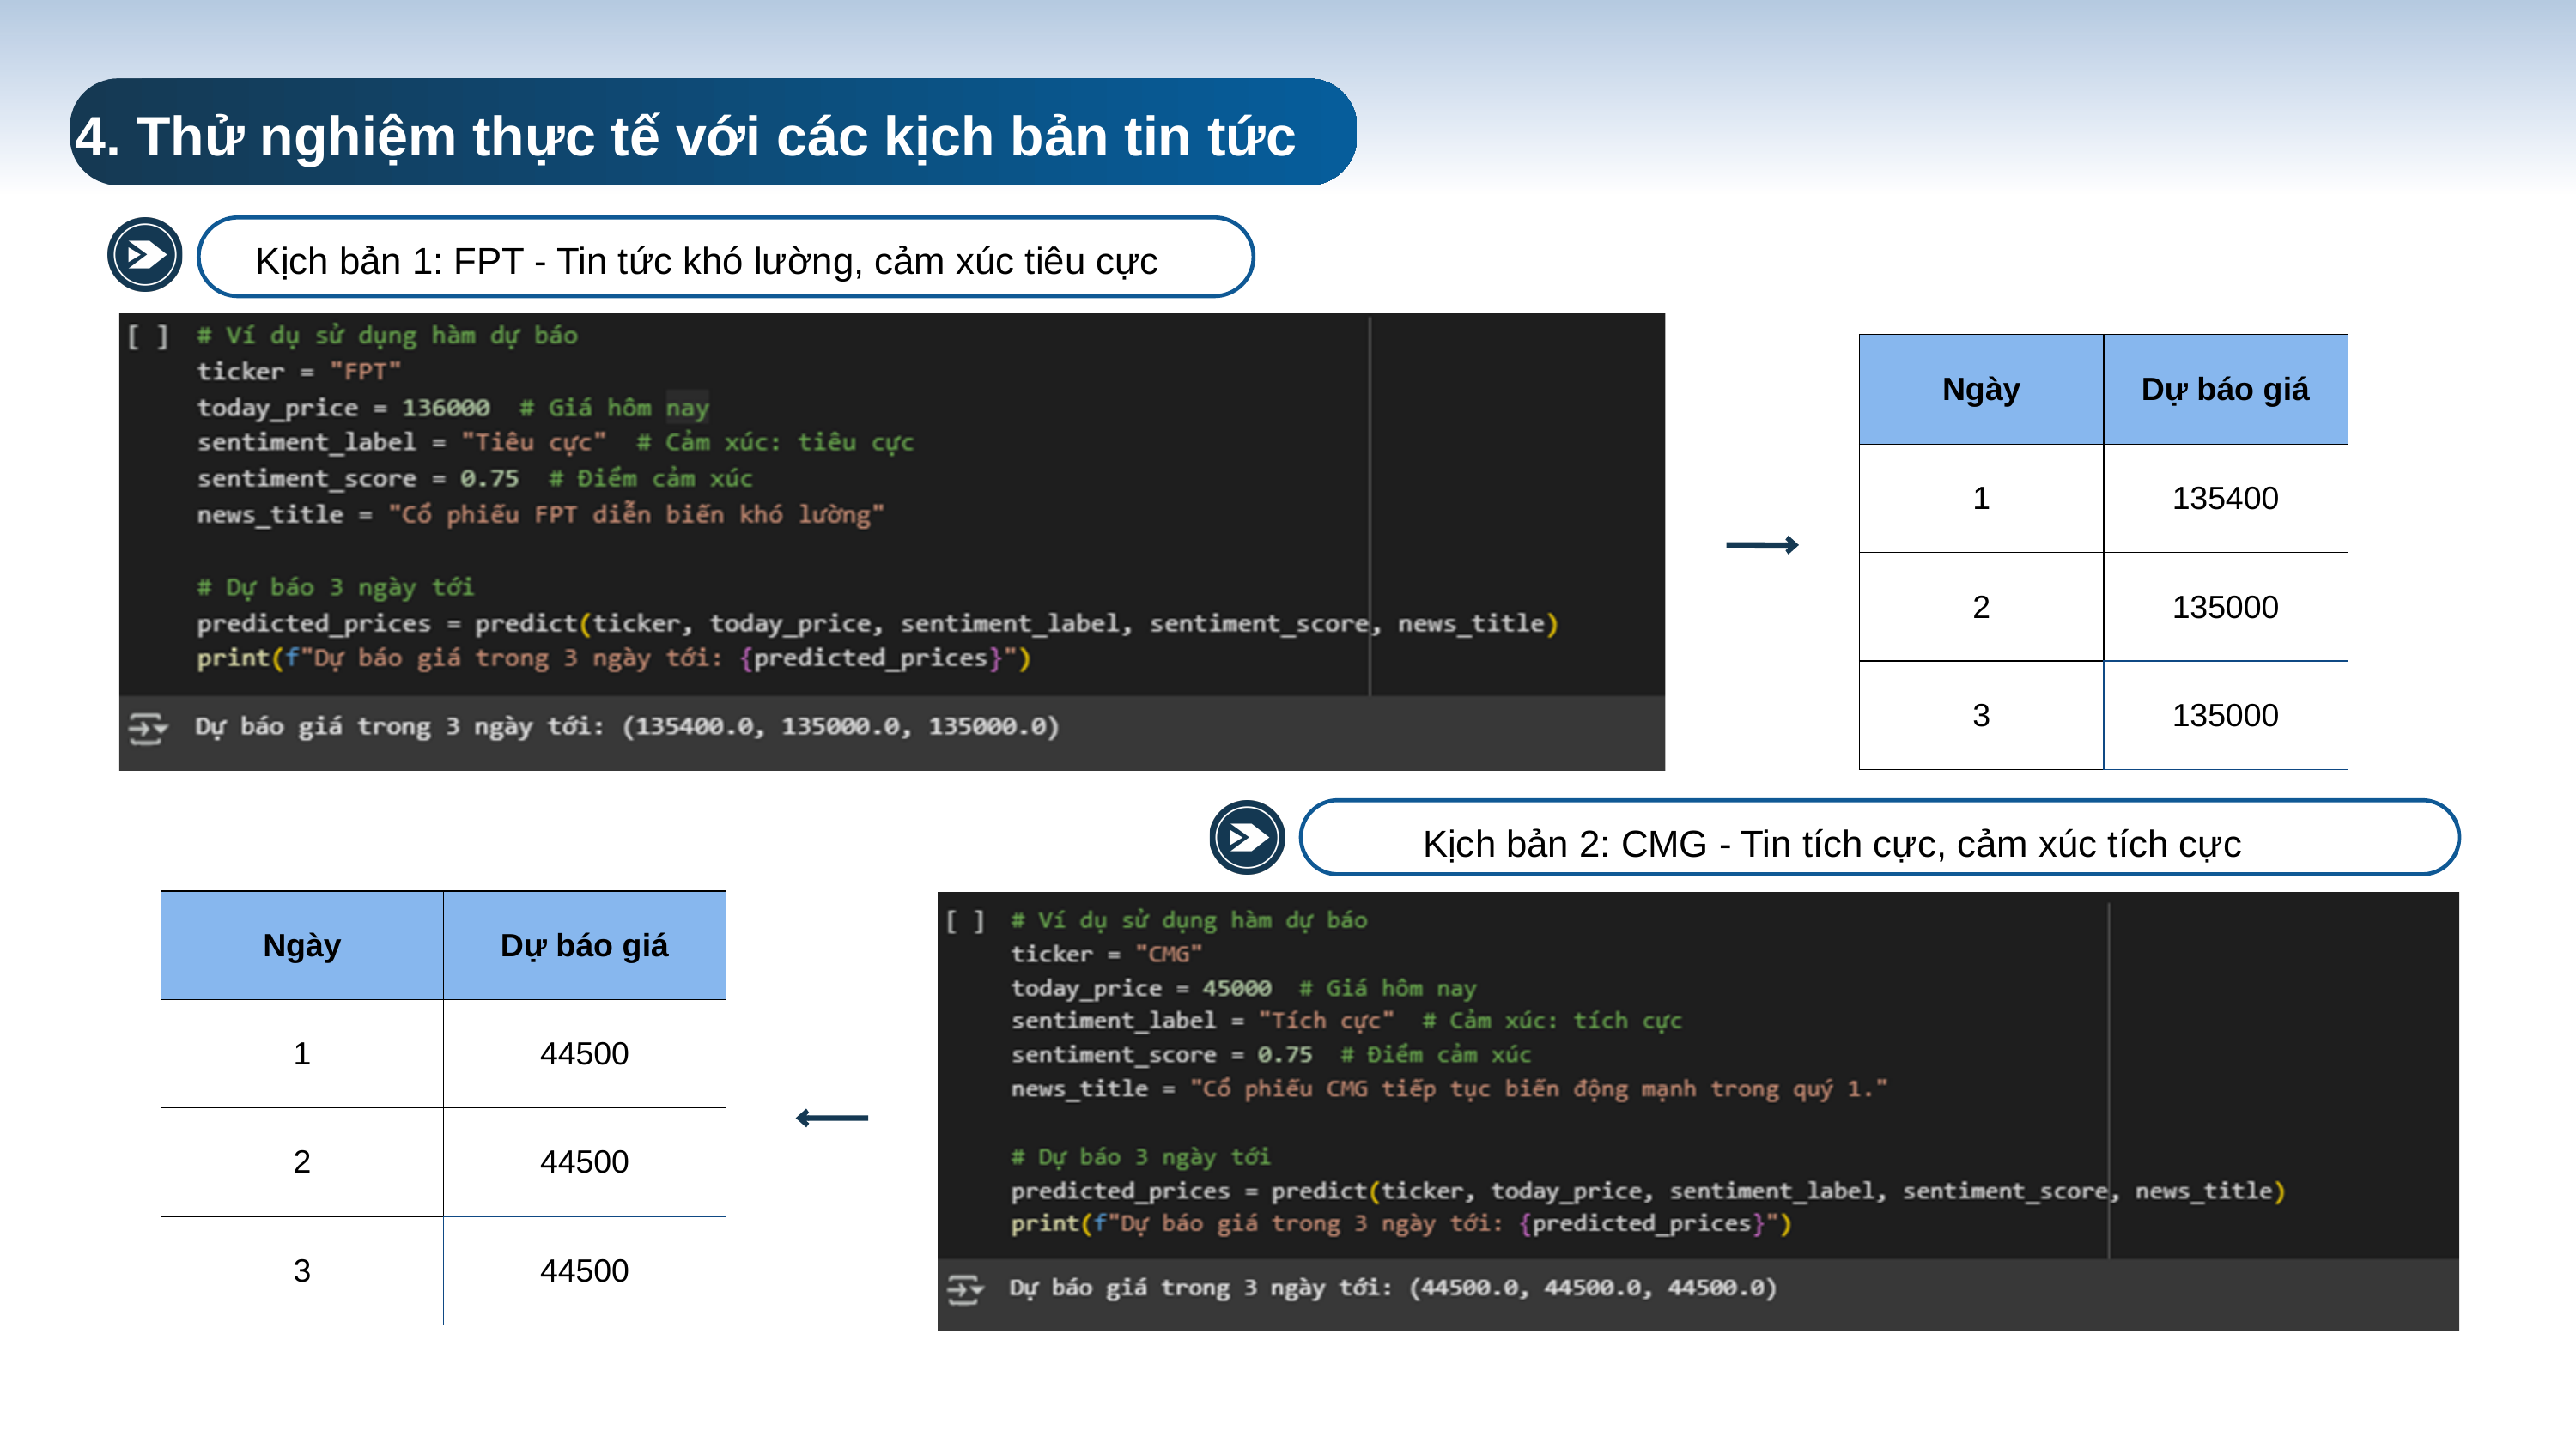

4. Thử nghiệm thực tế với các kịch bản tin tức

Kịch bản 1: FPT - Tin tức khó lường, cảm xúc tiêu cực

| Ngày | Dự báo giá |
| --- | --- |
| 1 | 135400 |
| 2 | 135000 |
| 3 | 135000 |

 Kịch bản 2: CMG - Tin tích cực, cảm xúc tích cực

| Ngày | Dự báo giá |
| --- | --- |
| 1 | 44500 |
| 2 | 44500 |
| 3 | 44500 |